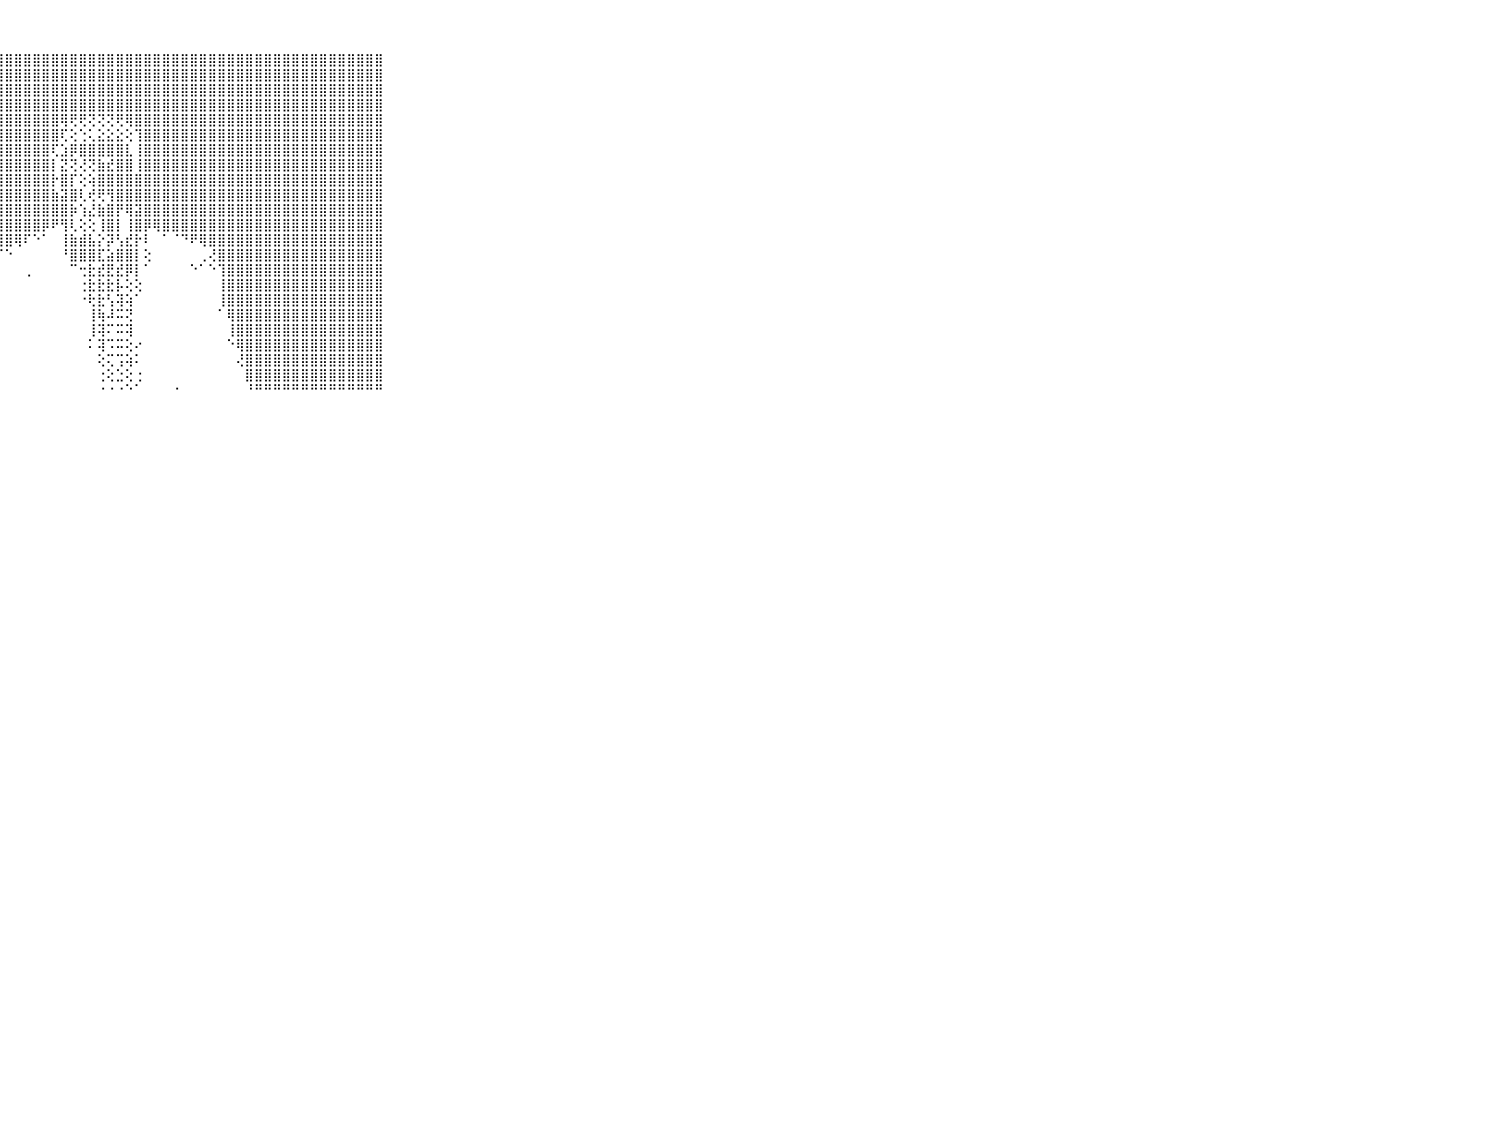

⠀⠀⠀⠀⠀⠀⠀⠀⠀⠀⠀⣿⣿⣿⣿⣿⣿⣿⣿⣿⣿⣿⣿⣿⣿⣿⣿⣿⣿⣿⣿⣿⣿⣿⣿⣿⣿⣿⣿⣿⣿⣿⣿⣿⣿⣿⣿⣿⣿⣿⣿⣿⣿⣿⣿⣿⣿⣿⣿⣿⣿⣿⣿⣿⣿⣿⣿⣿⣿⠀⠀⠀⠀⠀⠀⠀⠀⠀⠀⠀⠀
⠀⠀⠀⠀⠀⠀⠀⠀⠀⠀⠀⣿⣿⣿⣿⣿⣿⣿⣿⣿⣿⣿⣿⣿⣿⣿⣿⣿⣿⣿⣿⣿⣿⣿⣿⣿⣿⣿⣿⣿⣿⣿⣿⣿⣿⣿⣿⣿⣿⣿⣿⣿⣿⣿⣿⣿⣿⣿⣿⣿⣿⣿⣿⣿⣿⣿⣿⣿⣿⠀⠀⠀⠀⠀⠀⠀⠀⠀⠀⠀⠀
⠀⠀⠀⠀⠀⠀⠀⠀⠀⠀⠀⣿⣿⣿⣿⣿⣿⣿⣿⣿⣿⣿⣿⣿⣿⣿⣿⣿⣿⣿⣿⣿⣿⣿⣿⣿⣿⣿⣿⣿⣿⣿⣿⣿⣿⣿⣿⣿⣿⣿⣿⣿⣿⣿⣿⣿⣿⣿⣿⣿⣿⣿⣿⣿⣿⣿⣿⣿⣿⠀⠀⠀⠀⠀⠀⠀⠀⠀⠀⠀⠀
⠀⠀⠀⠀⠀⠀⠀⠀⠀⠀⠀⣿⣿⣿⣿⣿⣿⣿⣿⣿⣿⣿⣿⣿⣿⣿⣿⣿⣿⣿⣿⣿⣿⣿⣿⣿⣿⣿⣿⣿⣿⣿⣿⣿⣿⣿⣿⣿⣿⣿⣿⣿⣿⣿⣿⣿⣿⣿⣿⣿⣿⣿⣿⣿⣿⣿⣿⣿⣿⠀⠀⠀⠀⠀⠀⠀⠀⠀⠀⠀⠀
⠀⠀⠀⠀⠀⠀⠀⠀⠀⠀⠀⣿⣿⣿⣿⣿⣿⣿⣿⣿⣿⣿⣿⣿⣿⣿⣿⣿⣿⣿⣿⣿⣿⣿⢿⢟⢟⢝⢝⢝⢟⢿⣿⣿⣿⣿⣿⣿⣿⣿⣿⣿⣿⣿⣿⣿⣿⣿⣿⣿⣿⣿⣿⣿⣿⣿⣿⣿⣿⠀⠀⠀⠀⠀⠀⠀⠀⠀⠀⠀⠀
⠀⠀⠀⠀⠀⠀⠀⠀⠀⠀⠀⣿⣿⣿⣿⣿⣿⣿⣿⣿⣿⣿⣿⣿⣿⣿⣿⣿⣿⣿⣿⣿⣿⣿⢏⢕⢑⢅⣕⣕⣕⢕⢹⣿⣿⣿⣿⣿⣿⣿⣿⣿⣿⣿⣿⣿⣿⣿⣿⣿⣿⣿⣿⣿⣿⣿⣿⣿⣿⠀⠀⠀⠀⠀⠀⠀⠀⠀⠀⠀⠀
⠀⠀⠀⠀⠀⠀⠀⠀⠀⠀⠀⣿⣿⣿⣿⣿⣿⣿⣿⣿⣿⣿⣿⣿⣿⣿⣿⣿⣿⣿⣿⣿⣿⢏⣱⡿⣿⣿⣿⣿⣿⣇⢸⣿⣿⣿⣿⣿⣿⣿⣿⣿⣿⣿⣿⣿⣿⣿⣿⣿⣿⣿⣿⣿⣿⣿⣿⣿⣿⠀⠀⠀⠀⠀⠀⠀⠀⠀⠀⠀⠀
⠀⠀⠀⠀⠀⠀⠀⠀⠀⠀⠀⣿⣿⣿⣿⣿⣿⣿⣿⣿⣿⣿⣿⣿⣿⣿⣿⣿⣿⣿⣿⣿⣿⡇⣝⢝⢜⢝⣷⣞⣿⣿⢸⣿⣿⣿⣿⣿⣿⣿⣿⣿⣿⣿⣿⣿⣿⣿⣿⣿⣿⣿⣿⣿⣿⣿⣿⣿⣿⠀⠀⠀⠀⠀⠀⠀⠀⠀⠀⠀⠀
⠀⠀⠀⠀⠀⠀⠀⠀⠀⠀⠀⣿⣿⣿⣿⣿⣿⣿⣿⣿⣿⣿⣿⣿⣿⣿⣿⣿⣿⣿⣿⣿⣿⡗⣿⡏⢕⢵⣿⣿⣿⣿⣿⣿⣿⣿⣿⣿⣿⣿⣿⣿⣿⣿⣿⣿⣿⣿⣿⣿⣿⣿⣿⣿⣿⣿⣿⣿⣿⠀⠀⠀⠀⠀⠀⠀⠀⠀⠀⠀⠀
⠀⠀⠀⠀⠀⠀⠀⠀⠀⠀⠀⣿⣿⣿⣿⣿⣿⣿⣿⣿⣿⣿⣿⣿⣿⣿⣿⣿⣿⣿⣿⣿⣿⣷⣽⣿⢇⢞⢟⢻⣿⣿⣿⣿⣿⣿⣿⣿⣿⣿⣿⣿⣿⣿⣿⣿⣿⣿⣿⣿⣿⣿⣿⣿⣿⣿⣿⣿⣿⠀⠀⠀⠀⠀⠀⠀⠀⠀⠀⠀⠀
⠀⠀⠀⠀⠀⠀⠀⠀⠀⠀⠀⣿⣿⣿⣿⣿⣿⣿⣿⣿⣿⣿⣿⣿⣿⣿⣿⣿⣿⣿⣿⣿⣿⣿⣿⡷⢱⣜⣷⣿⡟⢿⣽⣿⣿⣿⣿⣿⣿⣿⣿⣿⣿⣿⣿⣿⣿⣿⣿⣿⣿⣿⣿⣿⣿⣿⣿⣿⣿⠀⠀⠀⠀⠀⠀⠀⠀⠀⠀⠀⠀
⠀⠀⠀⠀⠀⠀⠀⠀⠀⠀⠀⣿⣿⣿⣿⣿⣿⣿⣿⣿⣿⣿⣿⣿⣿⣿⣿⣿⣿⣿⣿⣿⡿⠟⢻⢇⢕⢕⢸⣿⡇⢸⣿⡿⢿⣿⣿⣿⣿⣿⣿⣿⣿⣿⣿⣿⣿⣿⣿⣿⣿⣿⣿⣿⣿⣿⣿⣿⣿⠀⠀⠀⠀⠀⠀⠀⠀⠀⠀⠀⠀
⠀⠀⠀⠀⠀⠀⠀⠀⠀⠀⠀⣿⣿⣿⣿⣿⣿⣿⣿⣿⣿⣿⣿⣿⣿⣿⣿⣿⣿⢿⠏⠑⠁⠀⢸⣷⣾⣧⡕⡽⢣⣞⡗⠇⠀⠁⠈⠙⠟⢿⣿⣿⣿⣿⣿⣿⣿⣿⣿⣿⣿⣿⣿⣿⣿⣿⣿⣿⣿⠀⠀⠀⠀⠀⠀⠀⠀⠀⠀⠀⠀
⠀⠀⠀⠀⠀⠀⠀⠀⠀⠀⠀⣿⣿⣿⣿⣿⣿⣿⣿⣿⣿⣿⣿⣿⣿⡿⢟⠏⠑⠀⠀⠀⠀⠀⠘⣿⣿⣿⣏⣵⣿⣿⡇⢕⠀⠀⠀⠀⠀⢀⢜⣿⣿⣿⣿⣿⣿⣿⣿⣿⣿⣿⣿⣿⣿⣿⣿⣿⣿⠀⠀⠀⠀⠀⠀⠀⠀⠀⠀⠀⠀
⠀⠀⠀⠀⠀⠀⠀⠀⠀⠀⠀⣿⣿⣿⣿⣿⣿⣿⣿⣿⣿⣿⣿⣿⣿⡇⠀⠀⠀⠀⢀⠀⠀⠀⠀⠉⢒⣗⣞⣟⣞⡿⡇⠁⠀⠀⠀⠀⠑⠁⠑⢹⣿⣿⣿⣿⣿⣿⣿⣿⣿⣿⣿⣿⣿⣿⣿⣿⣿⠀⠀⠀⠀⠀⠀⠀⠀⠀⠀⠀⠀
⠀⠀⠀⠀⠀⠀⠀⠀⠀⠀⠀⣿⣿⣿⣿⣿⣿⣿⣿⣿⣿⣿⣿⣿⣿⡇⠀⠀⠀⠀⠀⠀⠀⠀⠀⠀⢐⣗⣗⣗⡧⢕⢕⠀⠀⠀⠀⠀⠀⠀⠀⢸⣿⣿⣿⣿⣿⣿⣿⣿⣿⣿⣿⣿⣿⣿⣿⣿⣿⠀⠀⠀⠀⠀⠀⠀⠀⠀⠀⠀⠀
⠀⠀⠀⠀⠀⠀⠀⠀⠀⠀⠀⣿⣿⣿⣿⣿⣿⣿⣿⣿⣿⣿⣿⣿⣿⢇⠀⠀⠀⠀⠀⠀⠀⠀⠀⠀⠐⢗⣗⢣⢽⢵⠁⠀⠀⠀⠀⠀⠀⠀⠀⢸⣿⣿⣿⣿⣿⣿⣿⣿⣿⣿⣿⣿⣿⣿⣿⣿⣿⠀⠀⠀⠀⠀⠀⠀⠀⠀⠀⠀⠀
⠀⠀⠀⠀⠀⠀⠀⠀⠀⠀⠀⣿⣿⣿⣿⣿⣿⣿⣿⣿⣿⣿⣿⣿⣿⠕⠀⠀⠀⠀⠀⠀⠀⠀⠀⠀⠀⢸⢷⠼⠭⢝⠀⠀⠀⠀⠀⠀⠀⠀⠀⠁⢿⣿⣿⣿⣿⣿⣿⣿⣿⣿⣿⣿⣿⣿⣿⣿⣿⠀⠀⠀⠀⠀⠀⠀⠀⠀⠀⠀⠀
⠀⠀⠀⠀⠀⠀⠀⠀⠀⠀⠀⣿⣿⣿⣿⣿⣿⣿⣿⣿⣿⣿⣿⣿⣿⠀⠀⠀⠀⠀⠀⠀⠀⠀⠀⠀⠀⢸⢽⠍⠭⢽⠀⠀⠀⠀⠀⠀⠀⠀⠀⠀⢸⣿⣿⣿⣿⣿⣿⣿⣿⣿⣿⣿⣿⣿⣿⣿⣿⠀⠀⠀⠀⠀⠀⠀⠀⠀⠀⠀⠀
⠀⠀⠀⠀⠀⠀⠀⠀⠀⠀⠀⣿⣿⣿⣿⣿⣿⣿⣿⣿⣿⣿⣿⣿⡏⠀⠀⠀⠀⠀⠀⠀⠀⠀⠀⠀⠀⠅⢽⠩⠭⢕⠔⠀⠀⠀⠀⠀⠀⠀⠀⠀⠑⢿⣿⣿⣿⣿⣿⣿⣿⣿⣿⣿⣿⣿⣿⣿⣿⠀⠀⠀⠀⠀⠀⠀⠀⠀⠀⠀⠀
⠀⠀⠀⠀⠀⠀⠀⠀⠀⠀⠀⣿⣿⣿⣿⣿⣿⣿⣿⣿⣿⣿⣿⣿⡇⠀⠀⠀⠀⠀⠀⠀⠀⠀⠀⠀⠀⠀⢕⢍⢩⢵⠅⠀⠀⠀⠀⠀⠀⠀⠀⠀⠀⢜⣿⣿⣿⣿⣿⣿⣿⣿⣿⣿⣿⣿⣿⣿⣿⠀⠀⠀⠀⠀⠀⠀⠀⠀⠀⠀⠀
⠀⠀⠀⠀⠀⠀⠀⠀⠀⠀⠀⣿⣿⣿⣿⣿⣿⣿⣿⣿⣿⣿⣿⣿⢇⠀⠀⠀⠀⠀⠀⠀⠀⠀⠀⠀⠀⠀⢐⢕⣑⢕⢐⠀⠀⠀⠀⠀⠀⠀⠀⠀⠀⠀⣿⣿⣿⣿⣿⣿⣿⣿⣿⣿⣿⣿⣿⣿⣿⠀⠀⠀⠀⠀⠀⠀⠀⠀⠀⠀⠀
⠀⠀⠀⠀⠀⠀⠀⠀⠀⠀⠀⠛⠛⠛⠛⠛⠛⠛⠛⠛⠛⠛⠛⠛⠀⠀⠀⠀⠀⠀⠀⠀⠀⠀⠀⠀⠀⠀⠐⠐⠐⠑⠁⠀⠀⠀⠐⠀⠀⠀⠀⠀⠀⠀⠘⠛⠛⠛⠛⠛⠛⠛⠛⠛⠛⠛⠛⠛⠛⠀⠀⠀⠀⠀⠀⠀⠀⠀⠀⠀⠀